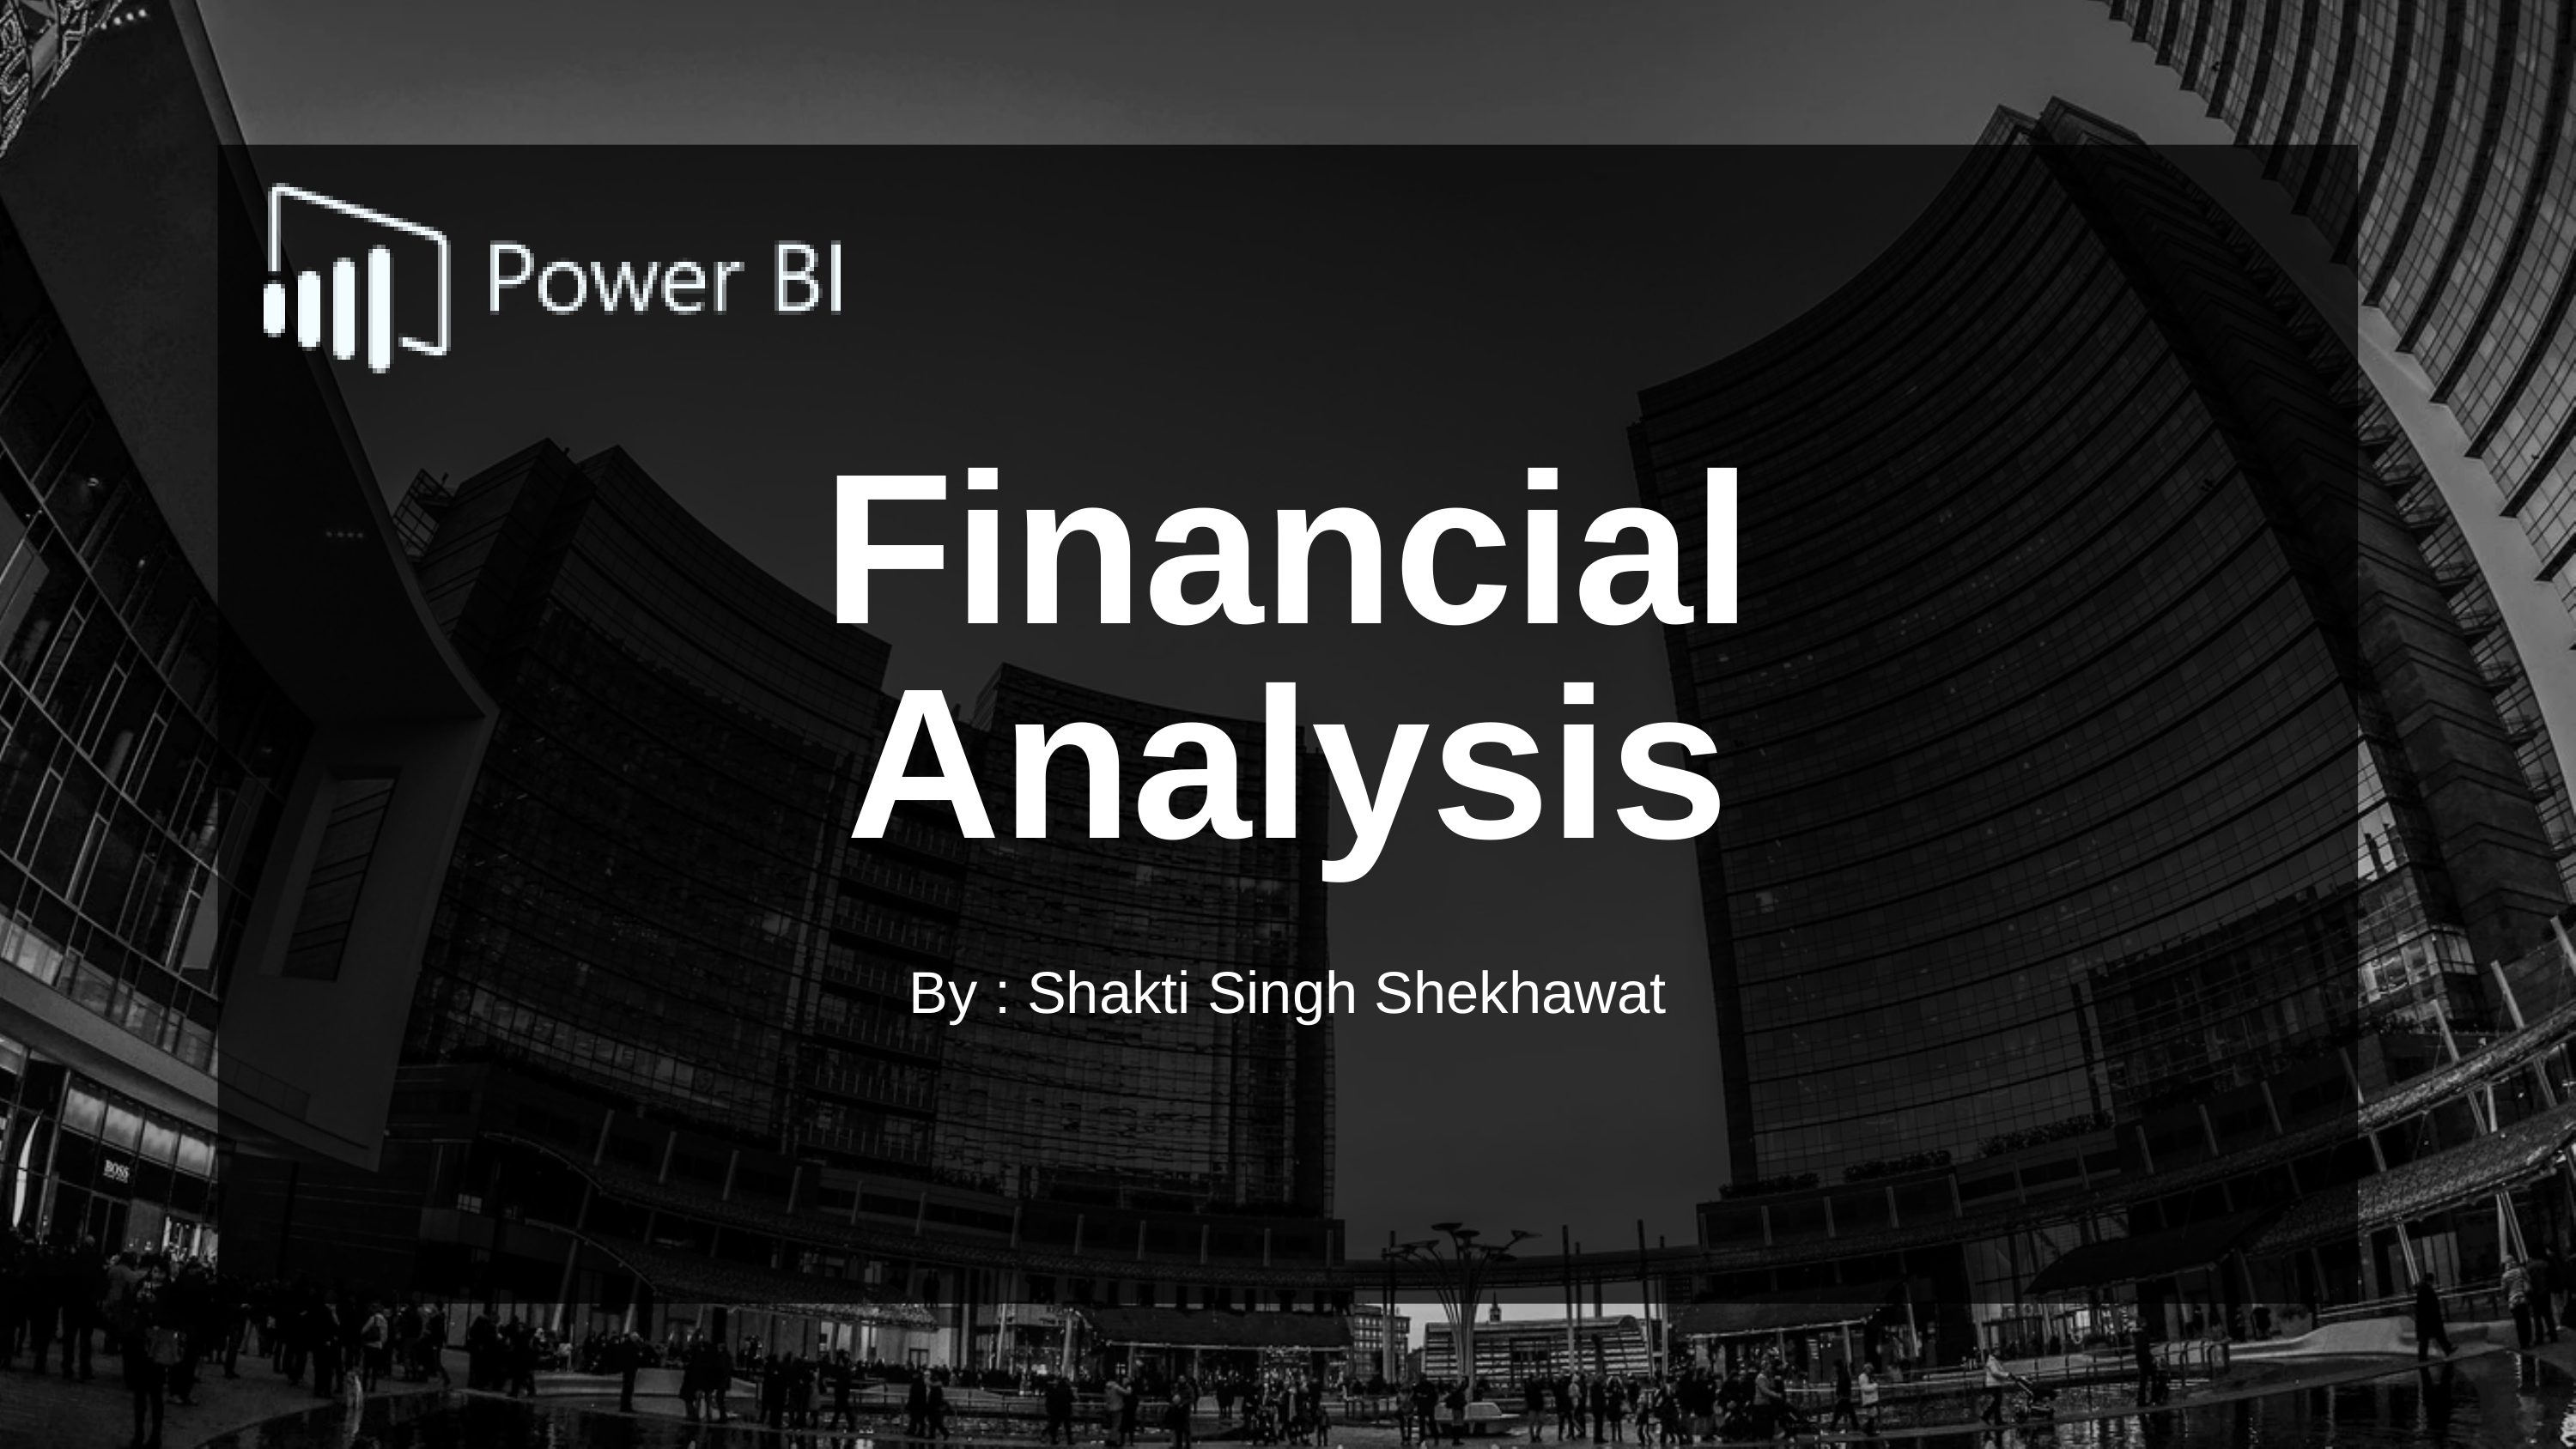

Financial
Analysis
By : Shakti Singh Shekhawat